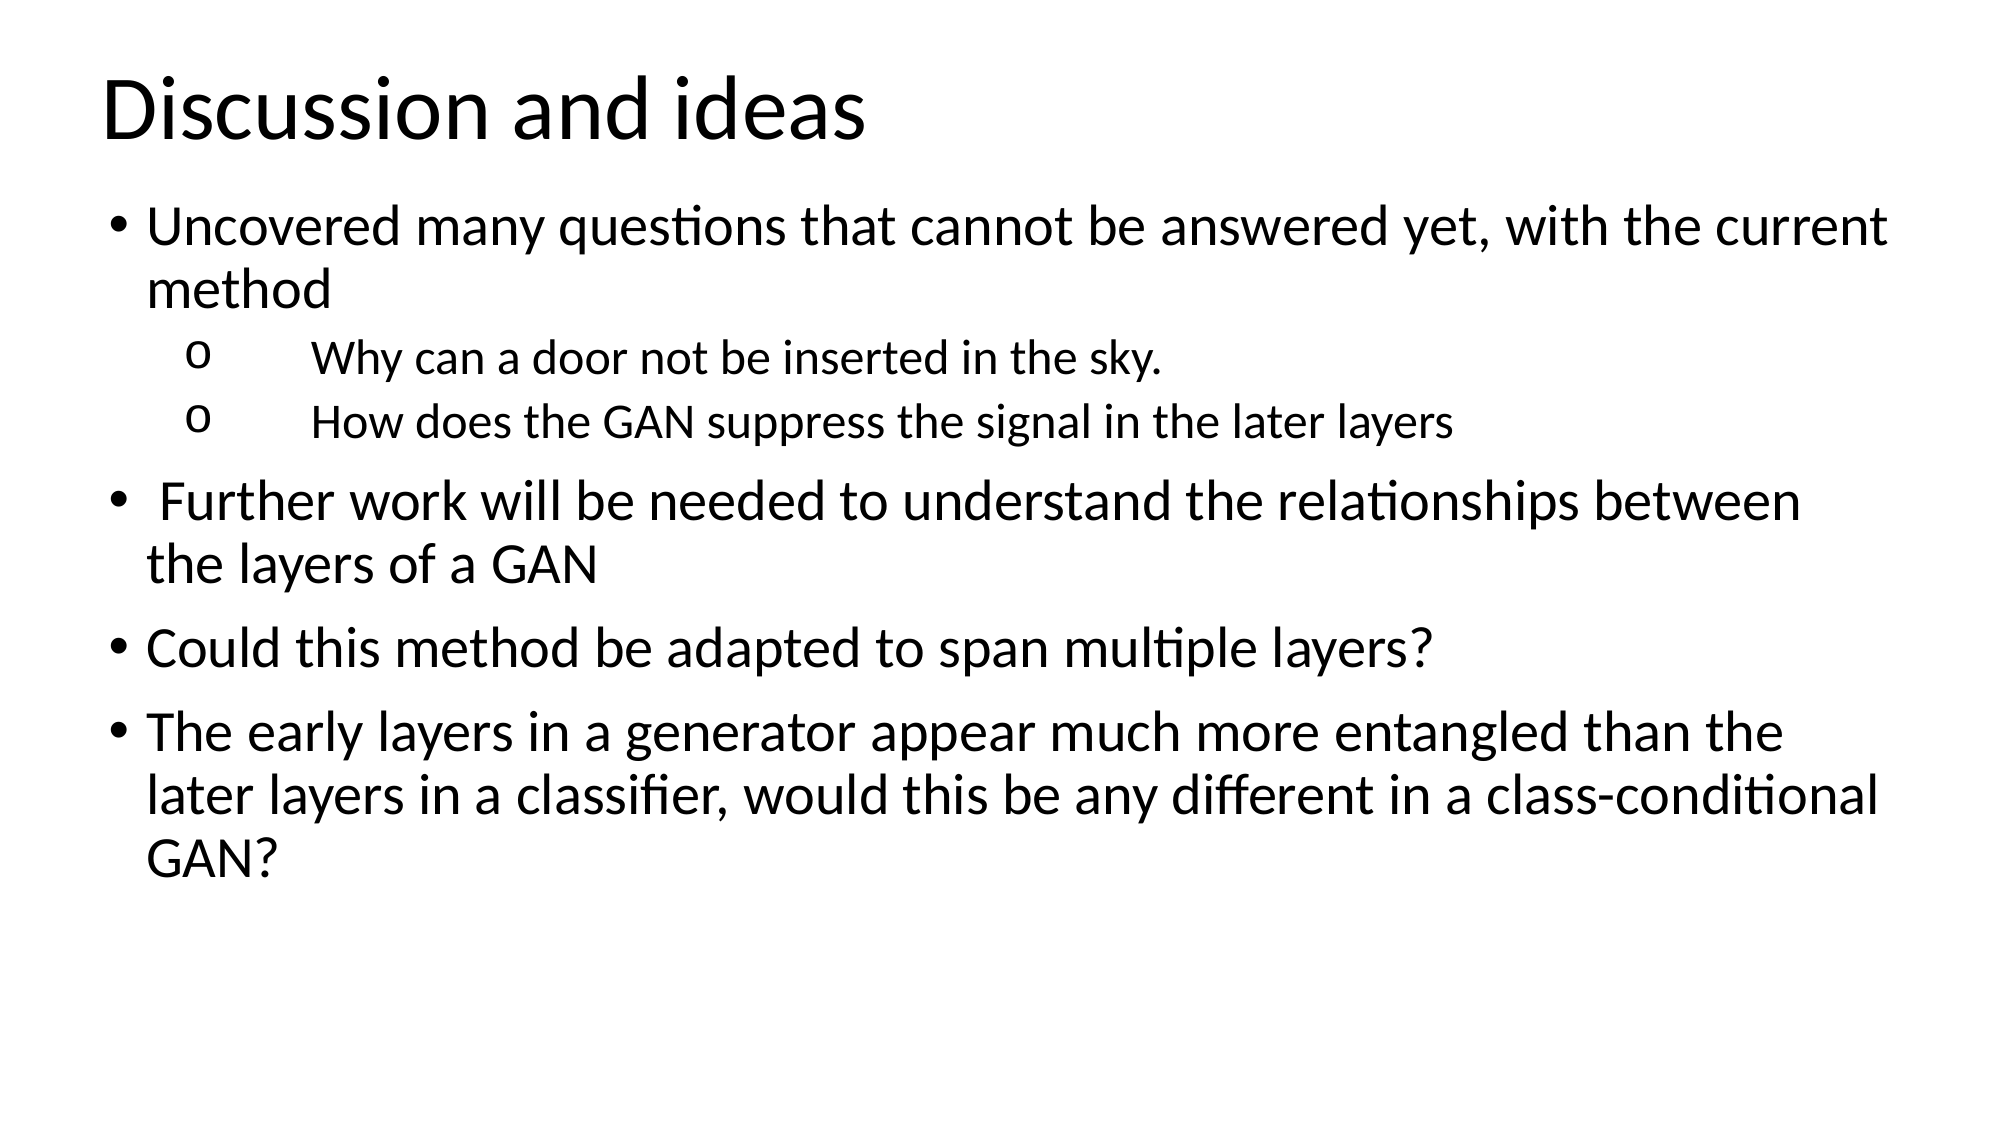

Discussion and ideas
Uncovered many questions that cannot be answered yet, with the current method
        Why can a door not be inserted in the sky.
        How does the GAN suppress the signal in the later layers
 Further work will be needed to understand the relationships between the layers of a GAN
Could this method be adapted to span multiple layers?
The early layers in a generator appear much more entangled than the later layers in a classifier, would this be any different in a class-conditional GAN?